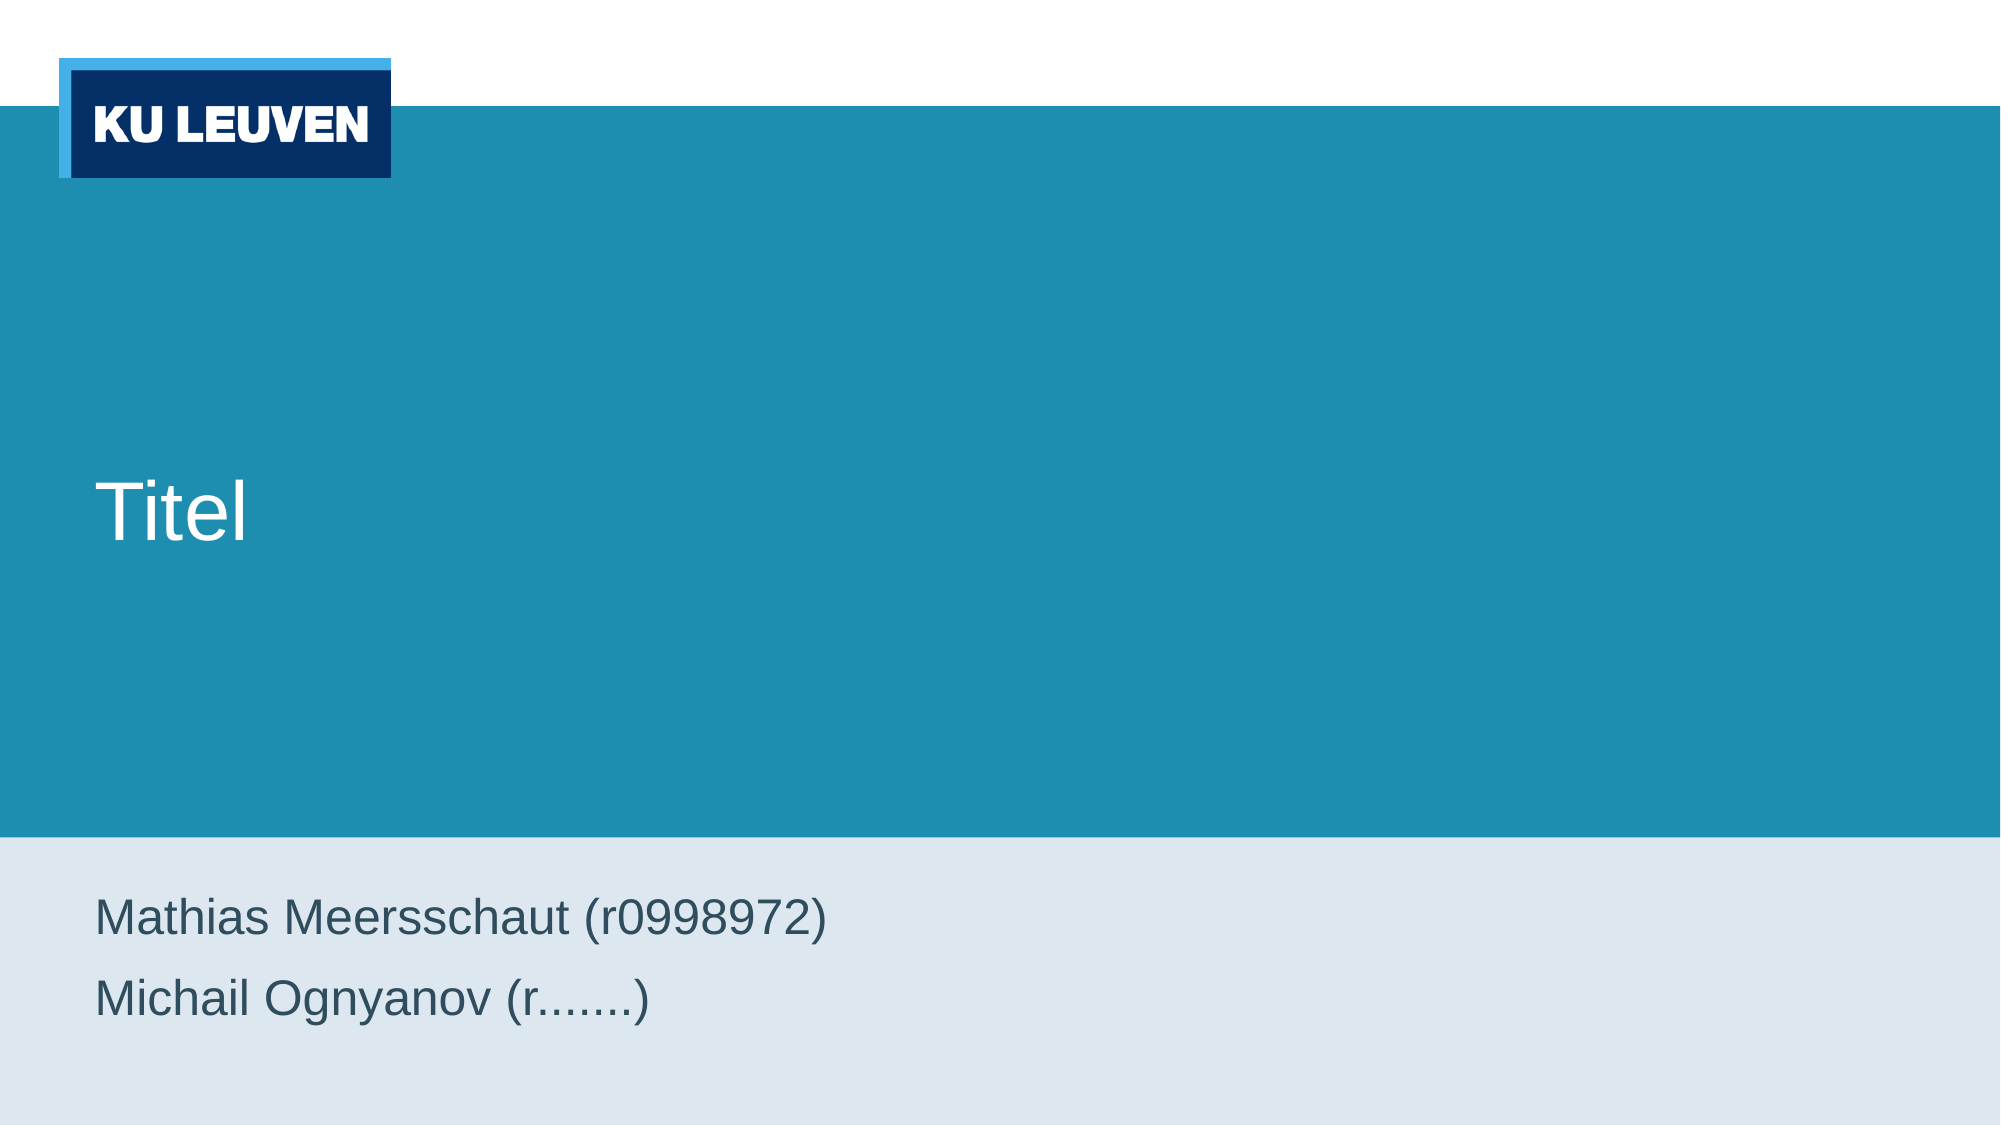

# Titel

Mathias Meersschaut (r0998972)
Michail Ognyanov (r.......)